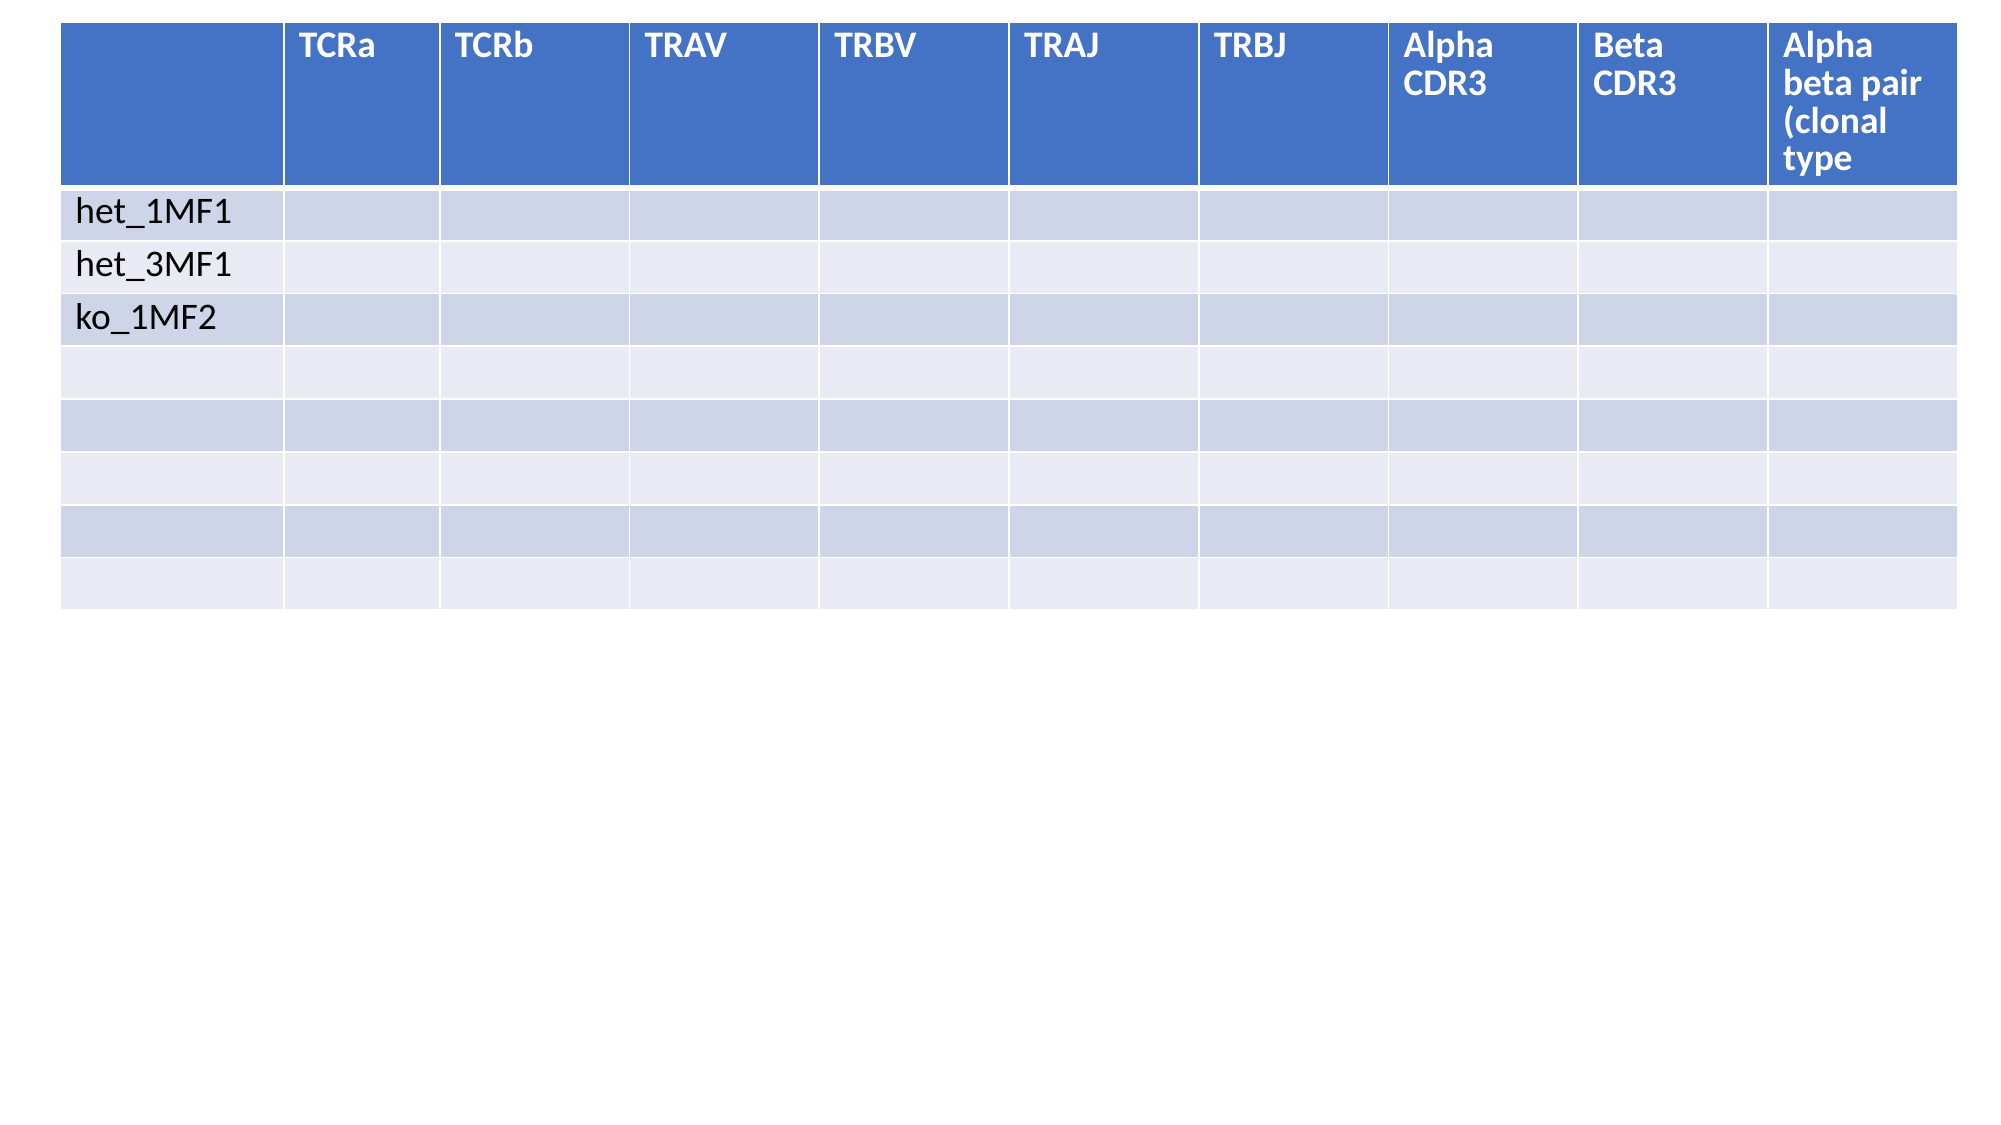

|  | TCRa | TCRb | TRAV | TRBV | TRAJ | TRBJ | Alpha CDR3 | Beta CDR3 | Alpha beta pair (clonal type |
| --- | --- | --- | --- | --- | --- | --- | --- | --- | --- |
| het\_1MF1 |  |  |  |  |  |  |  |  |  |
| het\_3MF1 |  |  |  |  |  |  |  |  |  |
| ko\_1MF2 |  |  |  |  |  |  |  |  |  |
|  |  |  |  |  |  |  |  |  |  |
|  |  |  |  |  |  |  |  |  |  |
|  |  |  |  |  |  |  |  |  |  |
|  |  |  |  |  |  |  |  |  |  |
|  |  |  |  |  |  |  |  |  |  |